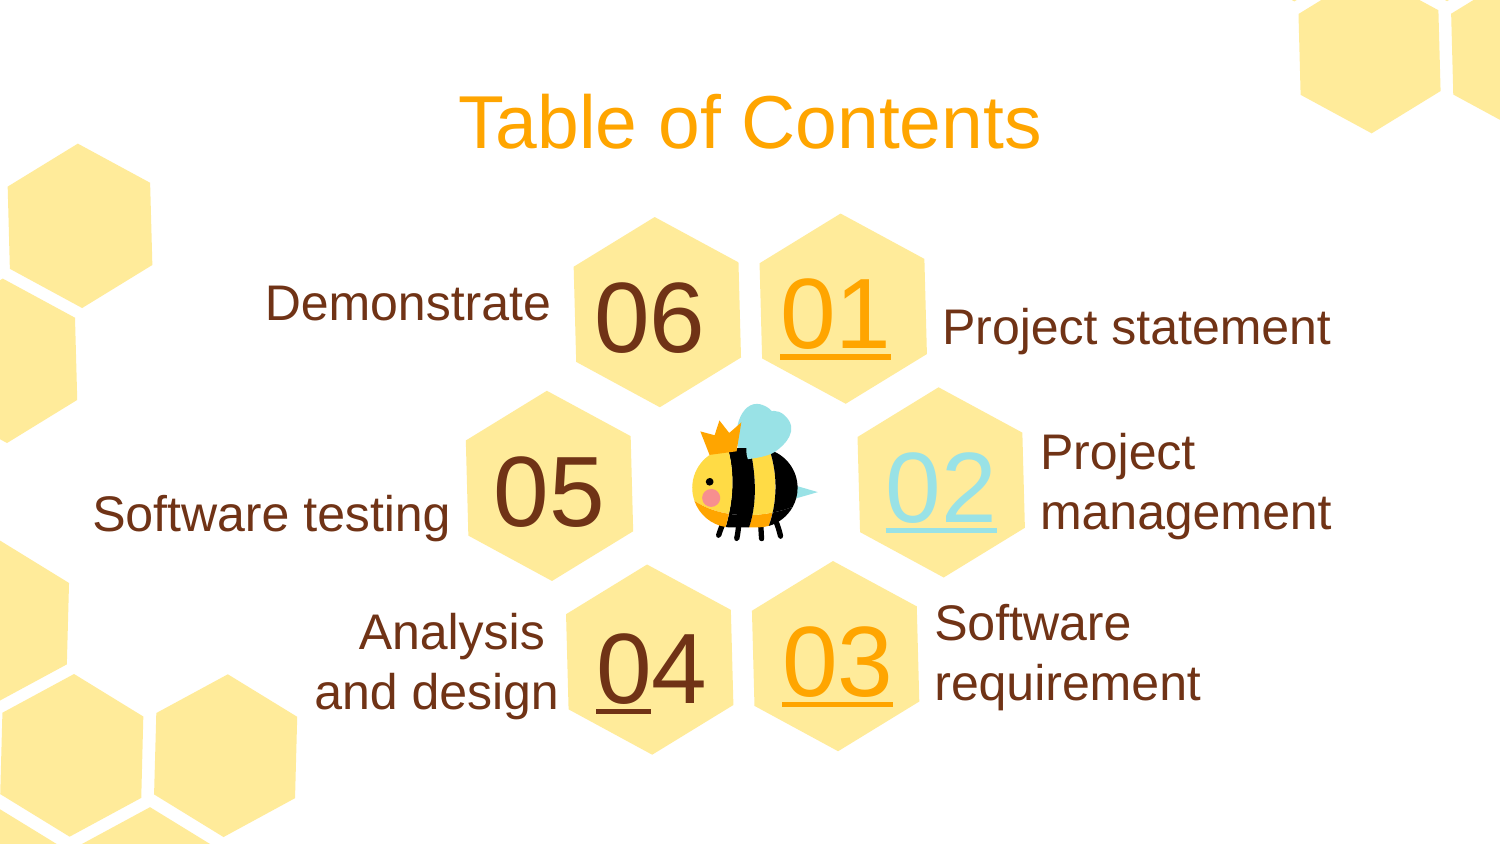

Table of Contents

Demonstrate
Project statement
01
06

02
05
Project management
Software testing

Software requirement
# 03
Analysis
and design
04